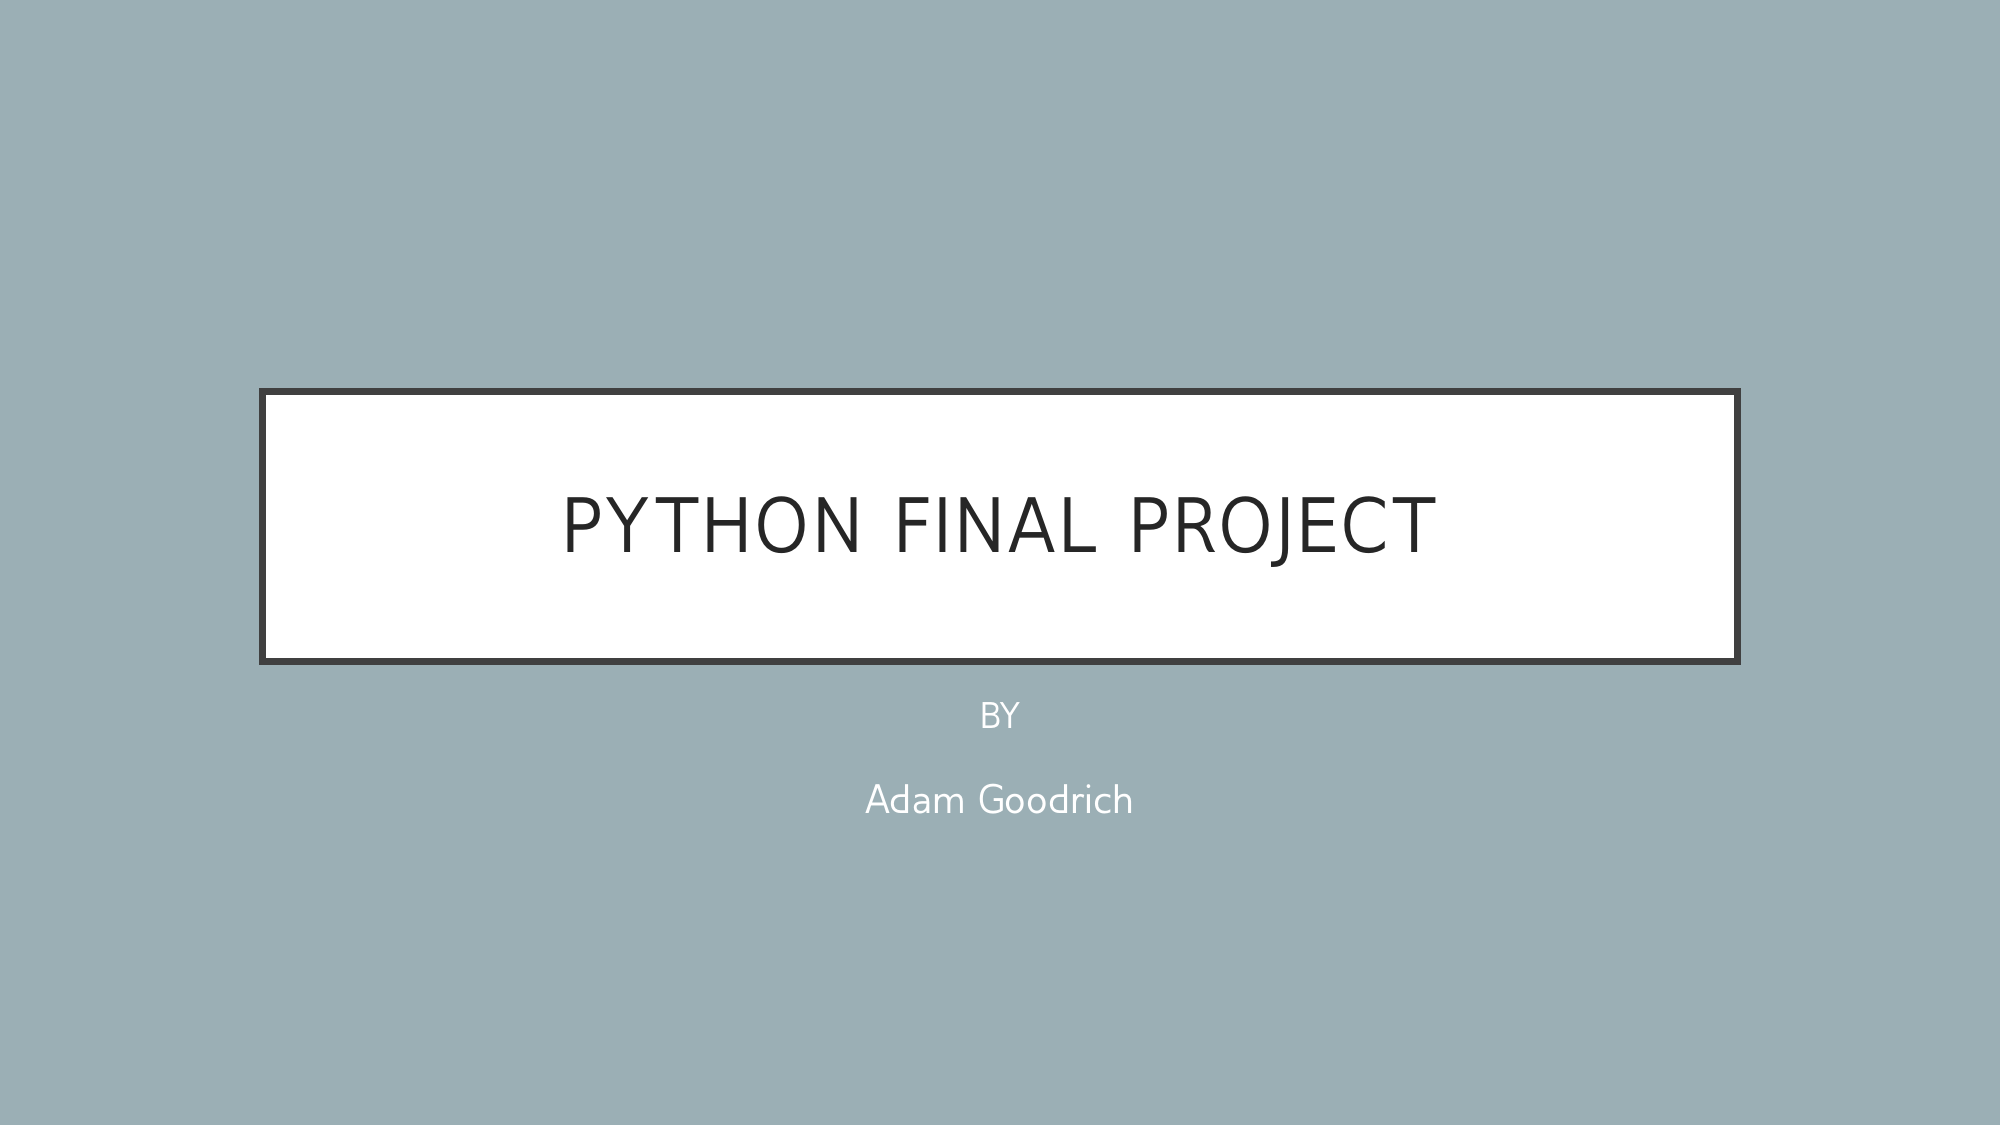

# Python final project
BY
Adam Goodrich